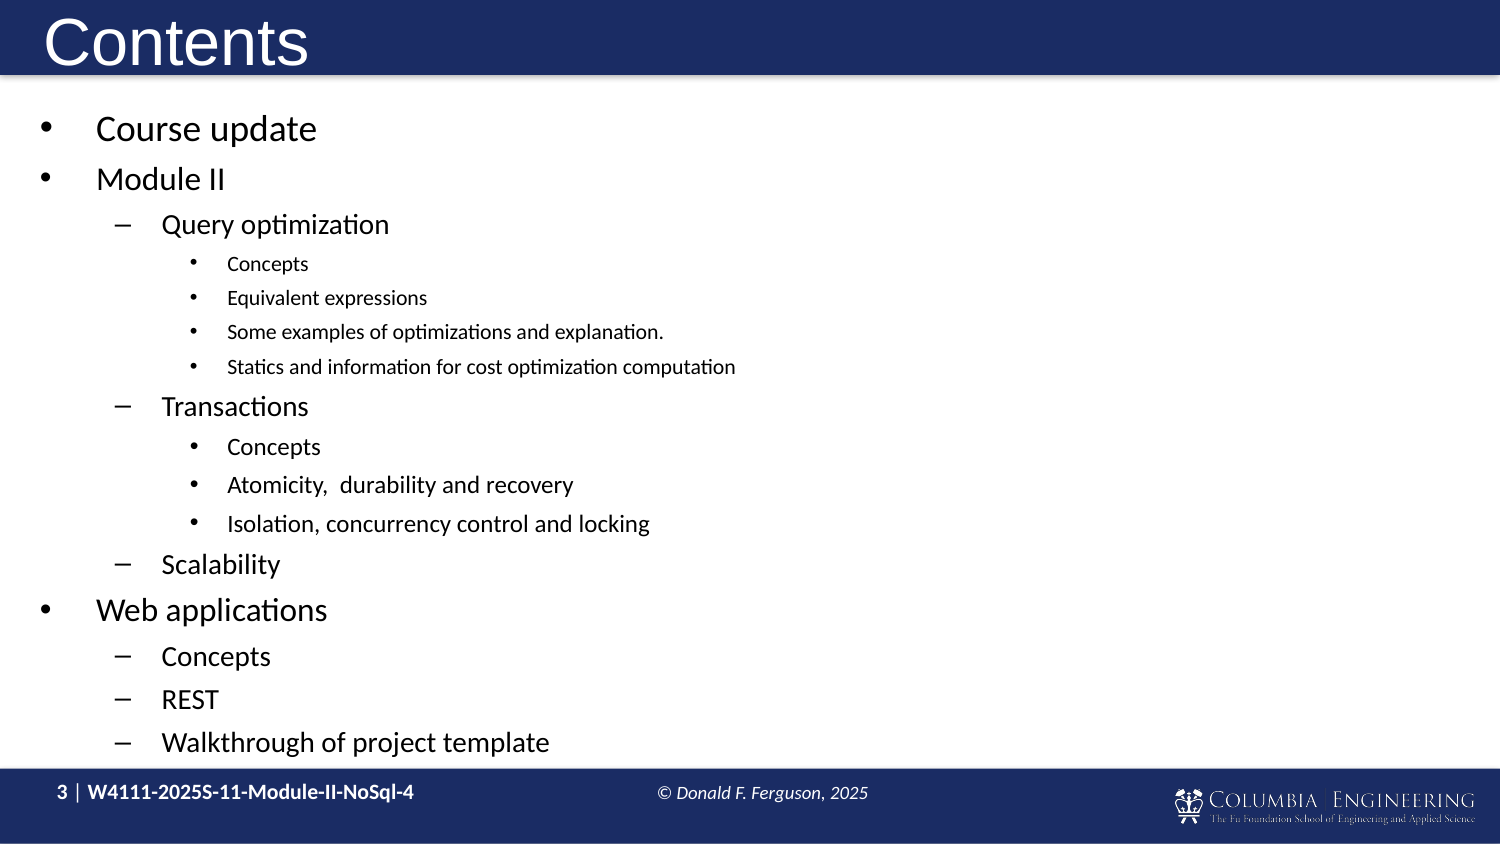

# Contents
Course update
Module II
Query optimization
Concepts
Equivalent expressions
Some examples of optimizations and explanation.
Statics and information for cost optimization computation
Transactions
Concepts
Atomicity,  durability and recovery
Isolation, concurrency control and locking
Scalability
Web applications
Concepts
REST
Walkthrough of project template